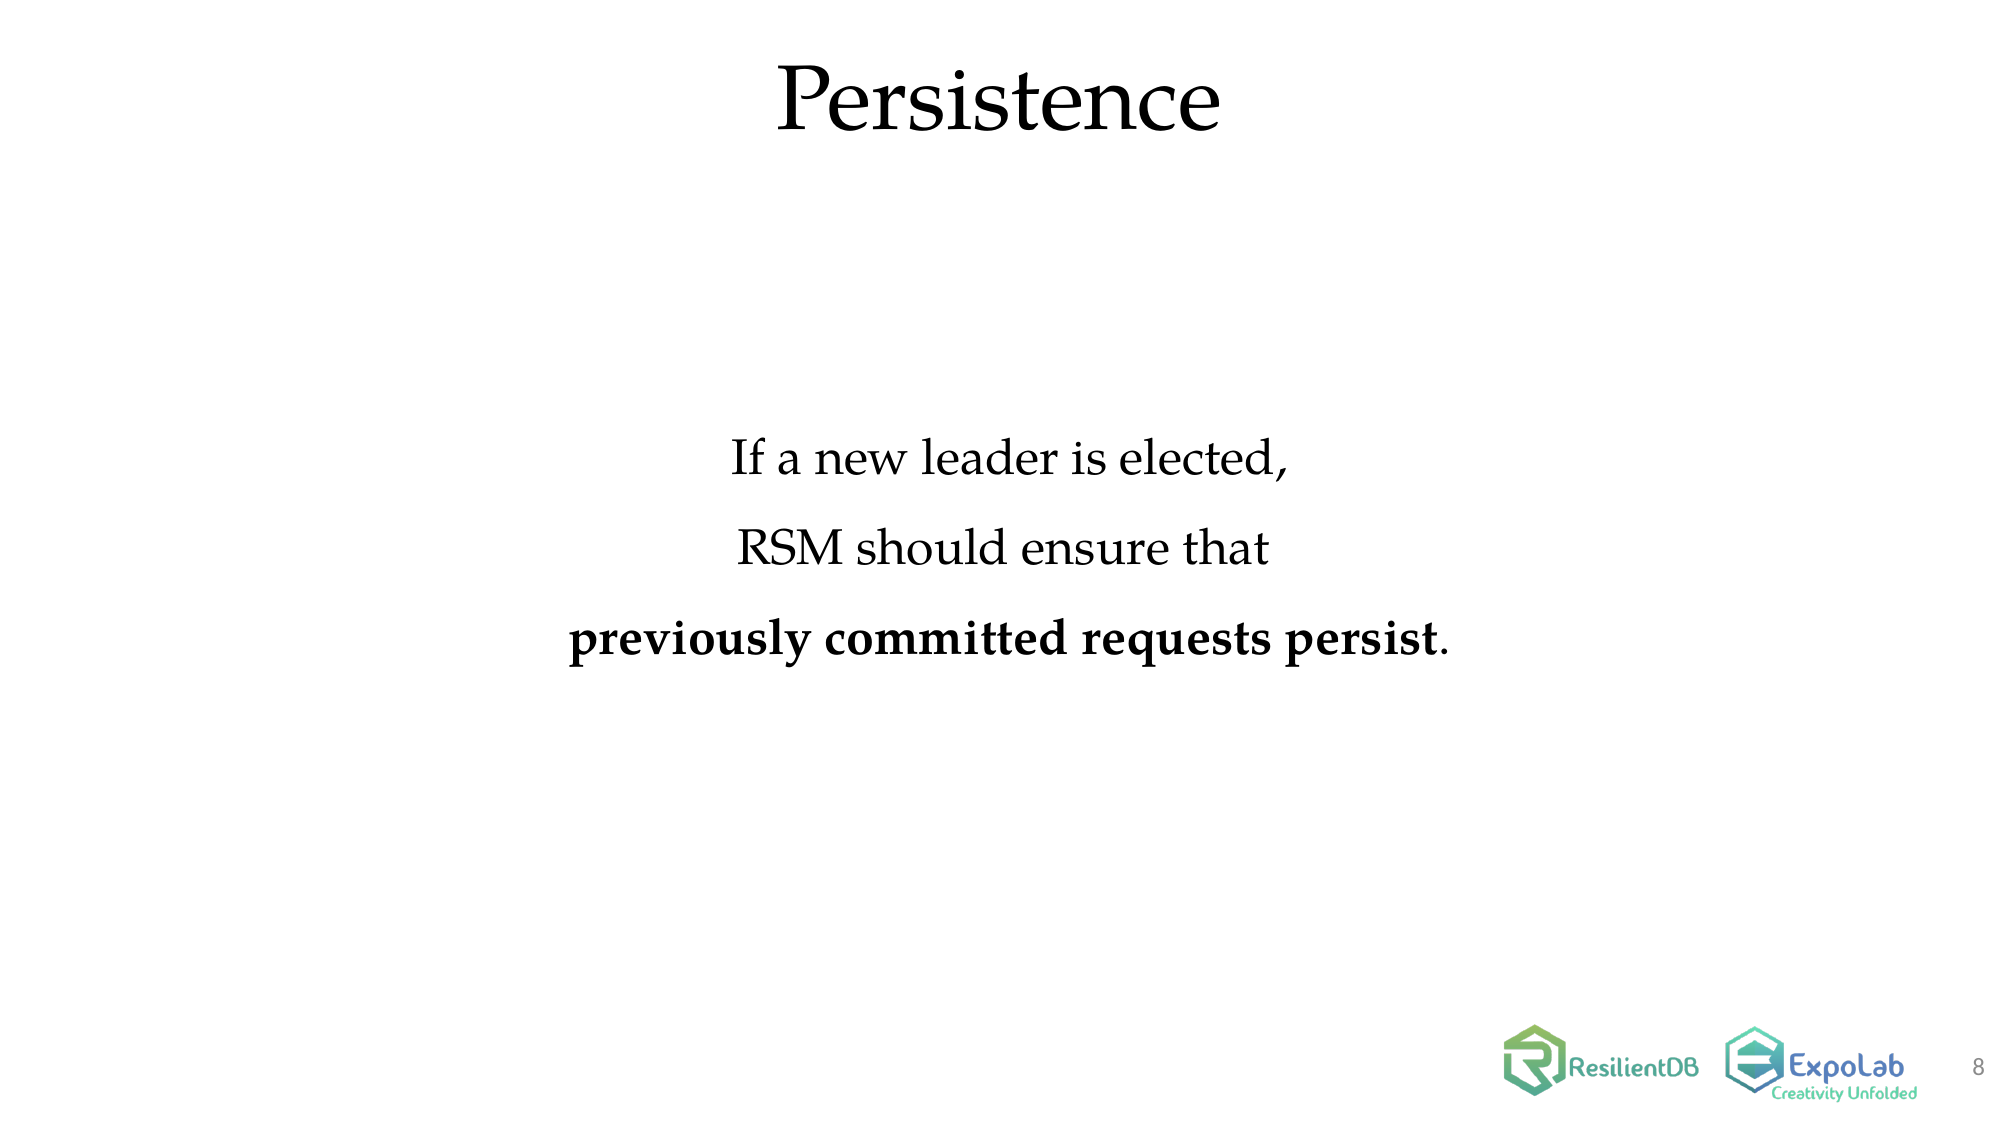

Persistence
If a new leader is elected,
RSM should ensure that
previously committed requests persist.
8